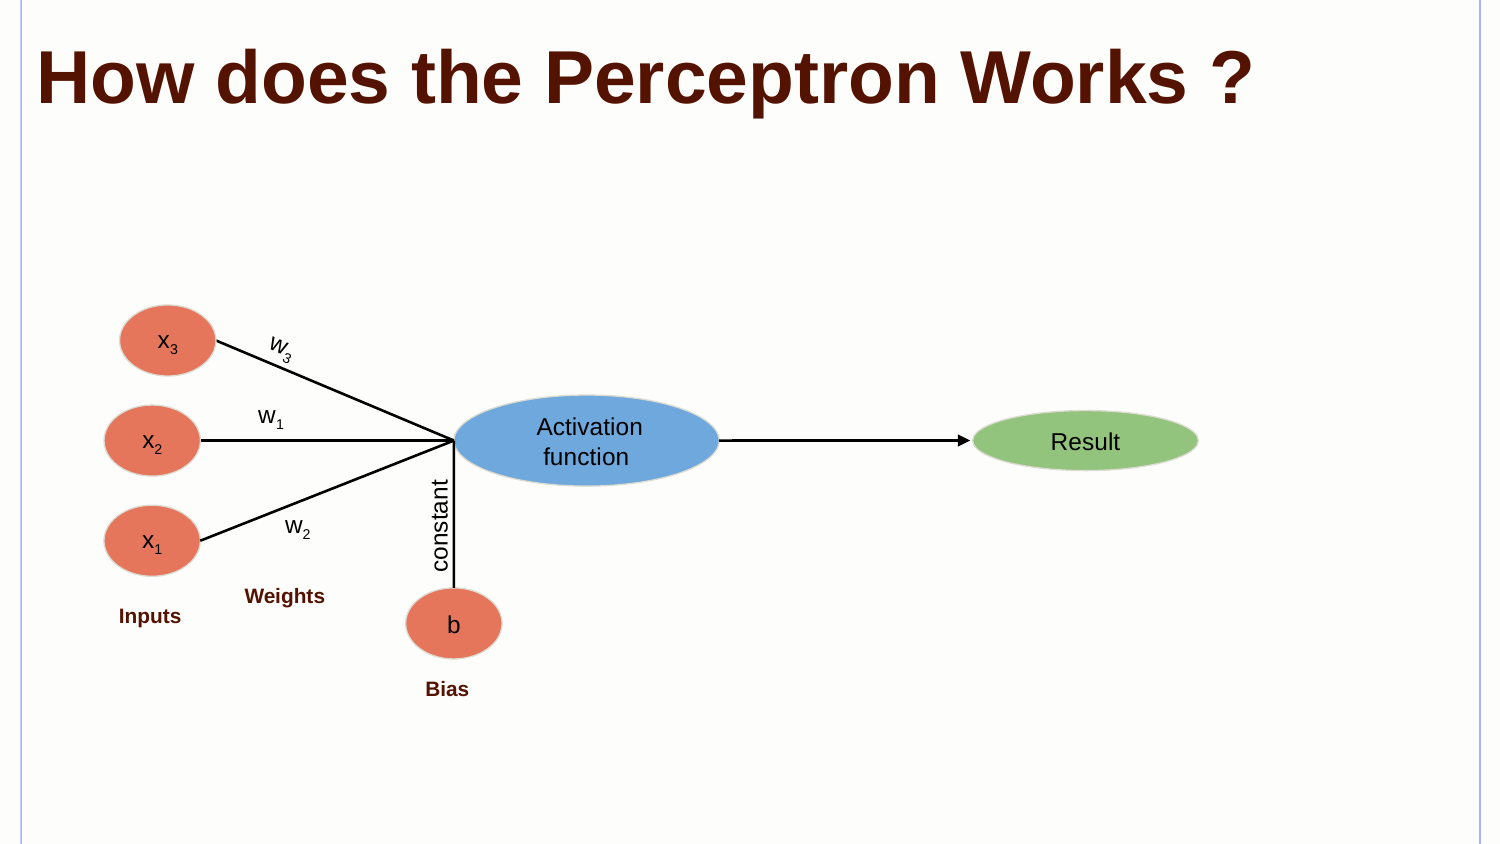

How does the Perceptron Works ?
x3
w3
w1
 Activation function
x2
Result
constant
w2
x1
Weights
b
Inputs
Bias